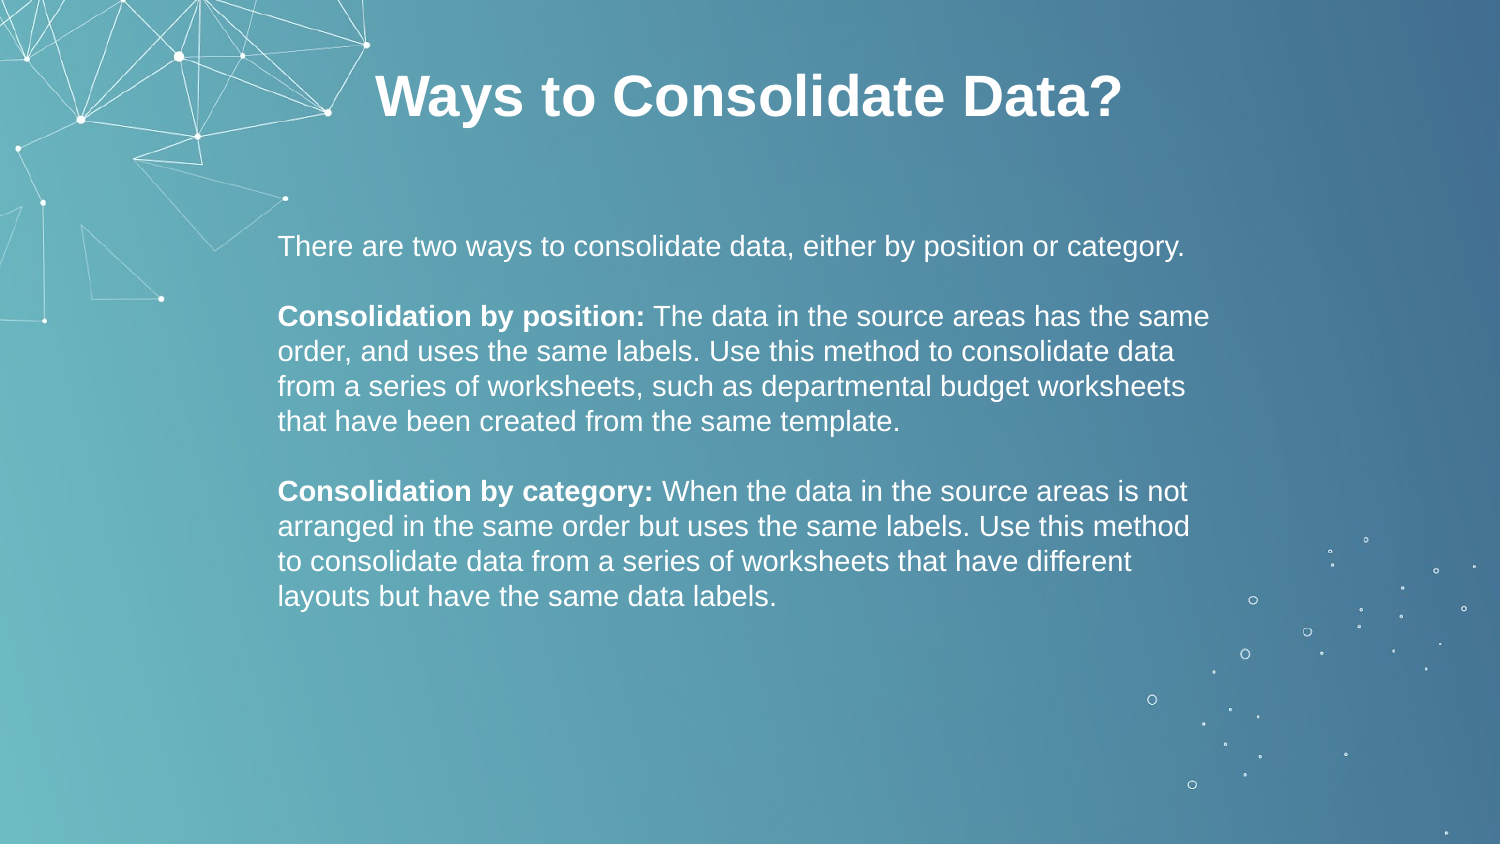

# Ways to Consolidate Data?
There are two ways to consolidate data, either by position or category.

Consolidation by position: The data in the source areas has the same order, and uses the same labels. Use this method to consolidate data from a series of worksheets, such as departmental budget worksheets that have been created from the same template.

Consolidation by category: When the data in the source areas is not arranged in the same order but uses the same labels. Use this method to consolidate data from a series of worksheets that have different layouts but have the same data labels.